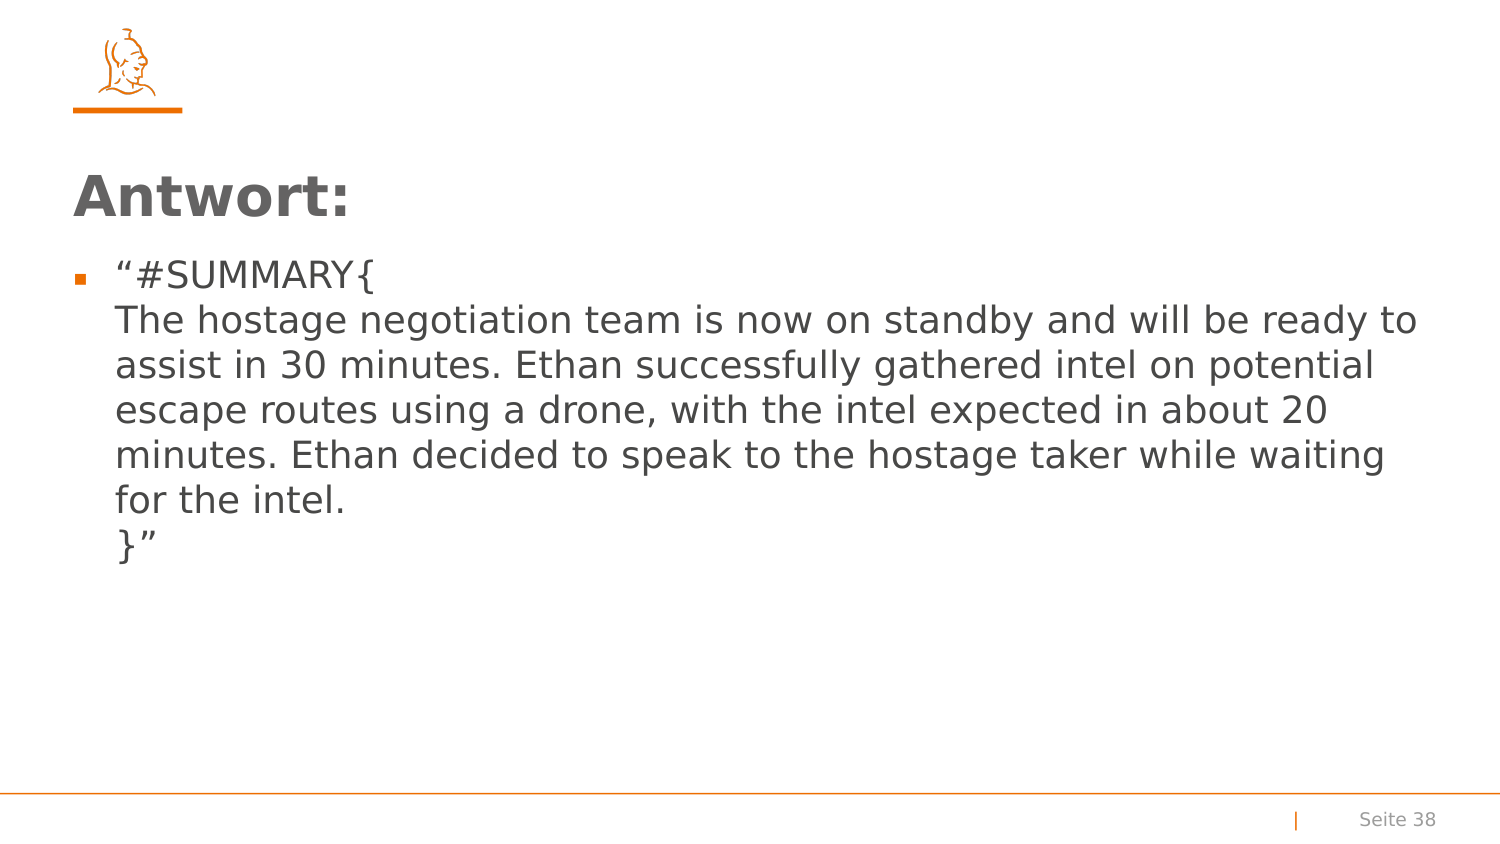

Antwort:
“#SUMMARY{
The hostage negotiation team is now on standby and will be ready to assist in 30 minutes. Ethan successfully gathered intel on potential escape routes using a drone, with the intel expected in about 20 minutes. Ethan decided to speak to the hostage taker while waiting for the intel.
}”